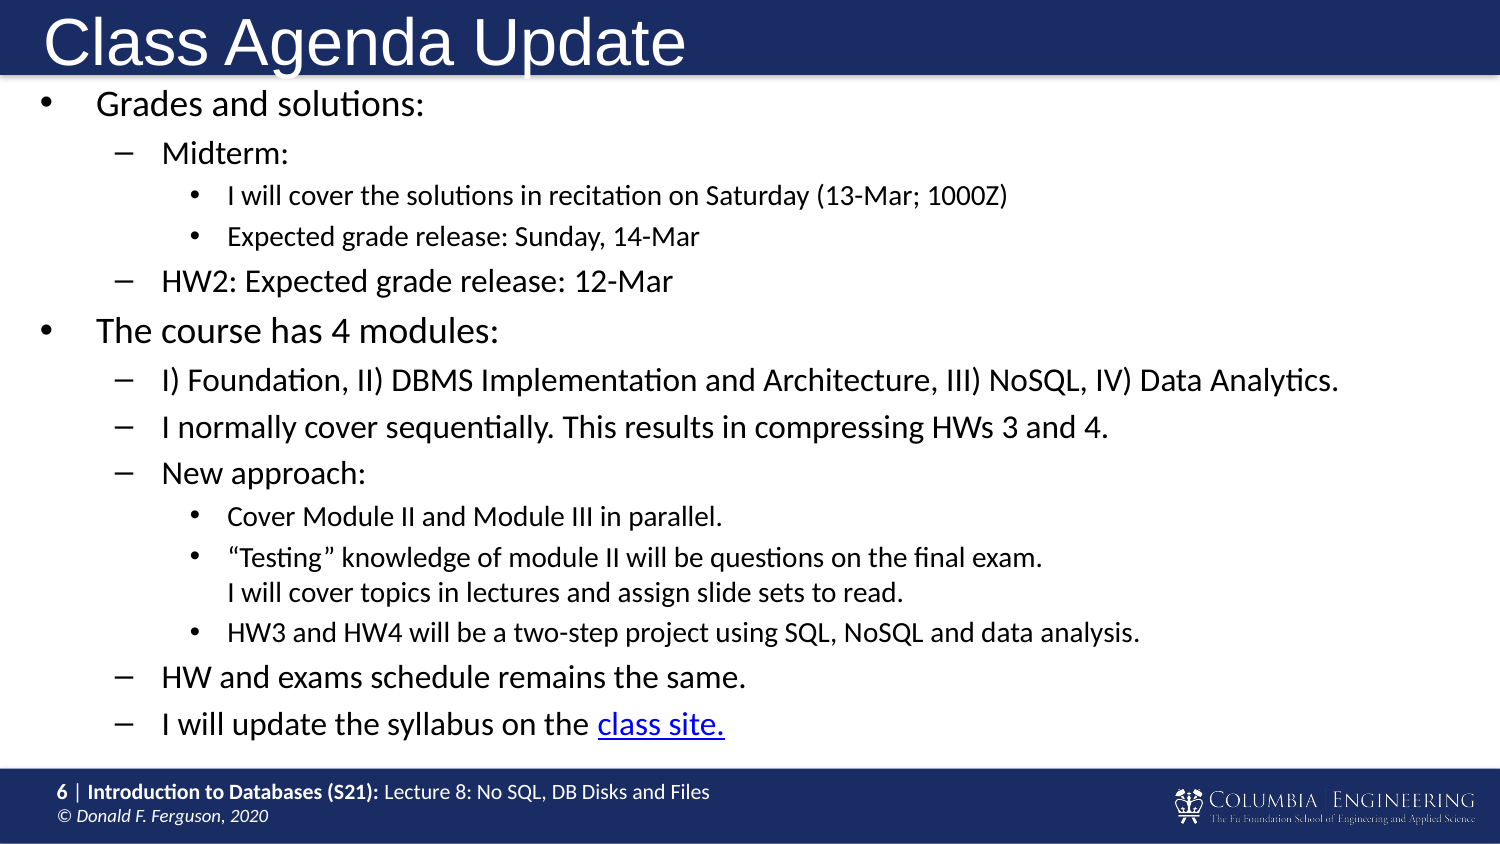

# Class Agenda Update
Grades and solutions:
Midterm:
I will cover the solutions in recitation on Saturday (13-Mar; 1000Z)
Expected grade release: Sunday, 14-Mar
HW2: Expected grade release: 12-Mar
The course has 4 modules:
I) Foundation, II) DBMS Implementation and Architecture, III) NoSQL, IV) Data Analytics.
I normally cover sequentially. This results in compressing HWs 3 and 4.
New approach:
Cover Module II and Module III in parallel.
“Testing” knowledge of module II will be questions on the final exam.
I will cover topics in lectures and assign slide sets to read.
HW3 and HW4 will be a two-step project using SQL, NoSQL and data analysis.
HW and exams schedule remains the same.
I will update the syllabus on the class site.